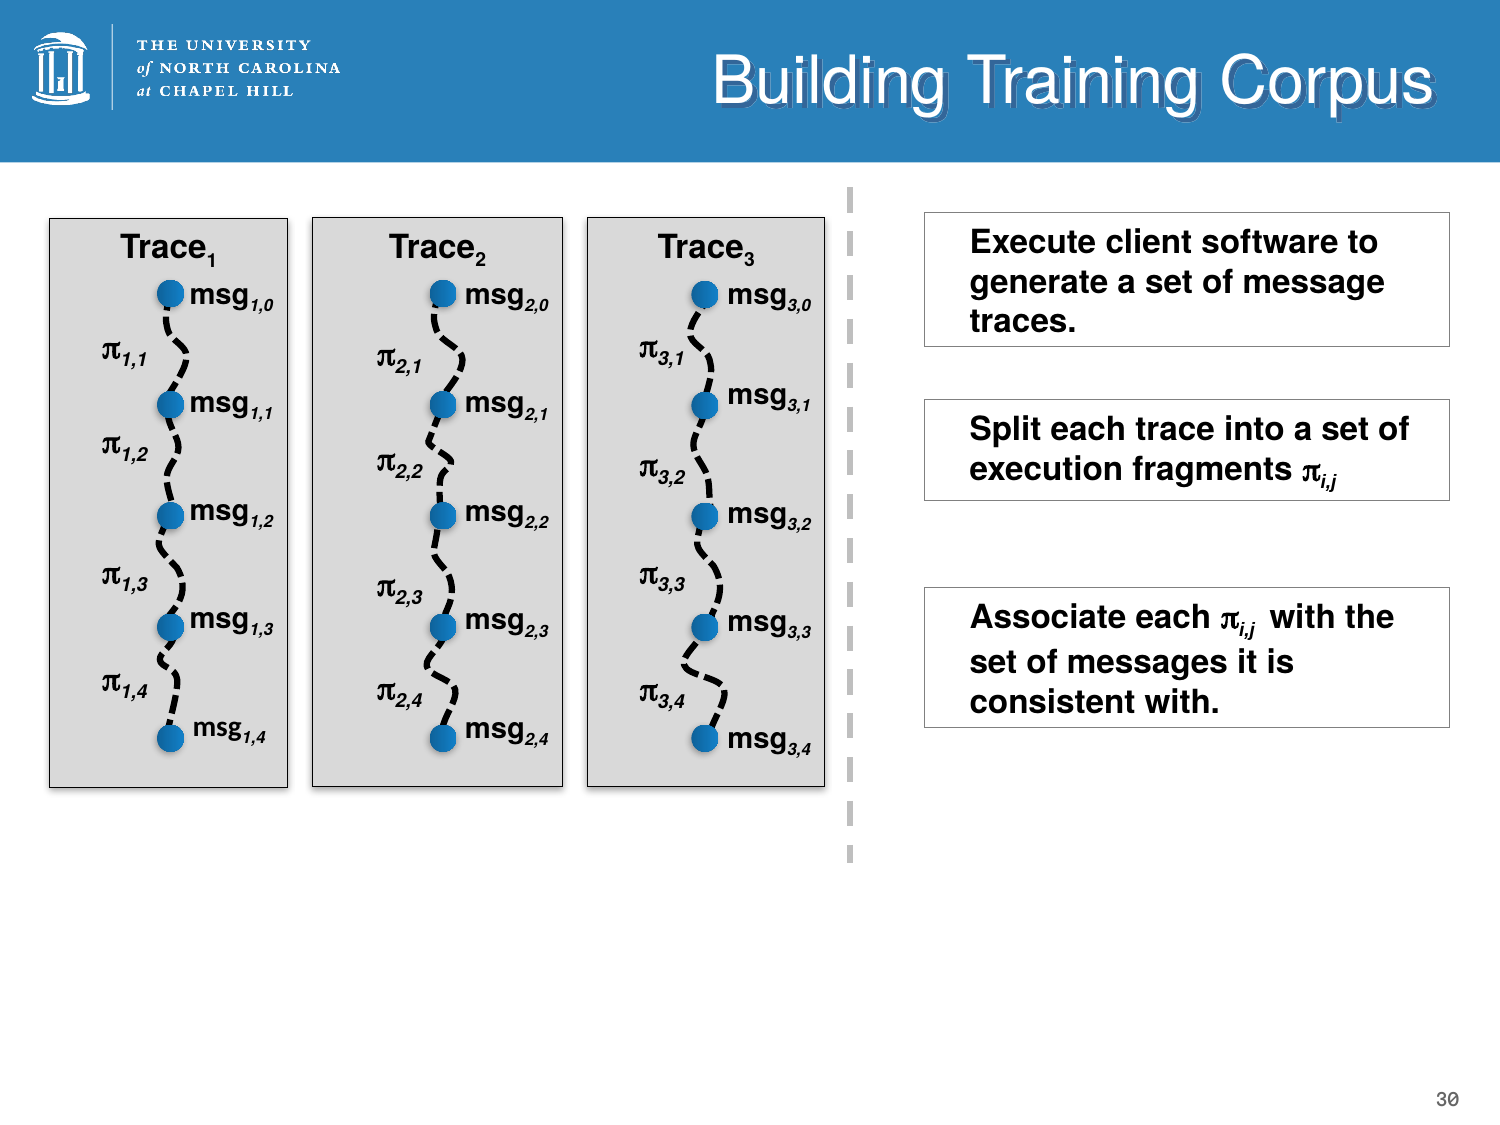

# Building Training Corpus
Execute client software to generate a set of message traces.
Trace2
Trace3
Trace1
msg1,0
msg1,1
msg1,2
msg1,3
msg1,4
msg2,0
msg2,1
msg2,2
msg2,3
msg2,4
msg3,0
msg3,1
msg3,2
msg3,3
msg3,4

π3,1
π3,2
π3,3
π3,4
π1,1
π1,2
π1,3
π1,4
π2,1
π2,2
π2,3
π2,4
Split each trace into a set of execution fragments πi,j
Associate each πi,j  with the set of messages it is consistent with.
| EXAMPLE: |  |
| --- | --- |
| π1,1 | 1, 2, 3, 4, 6, 7, 11 |
| π2,3 | 1, 2, 3, 4, 6, 7, 11 |
| π3,2 | 1, 2, 3, 4, 6, 8, 9, 11 |
| msg1,1 | <location>1</location> |